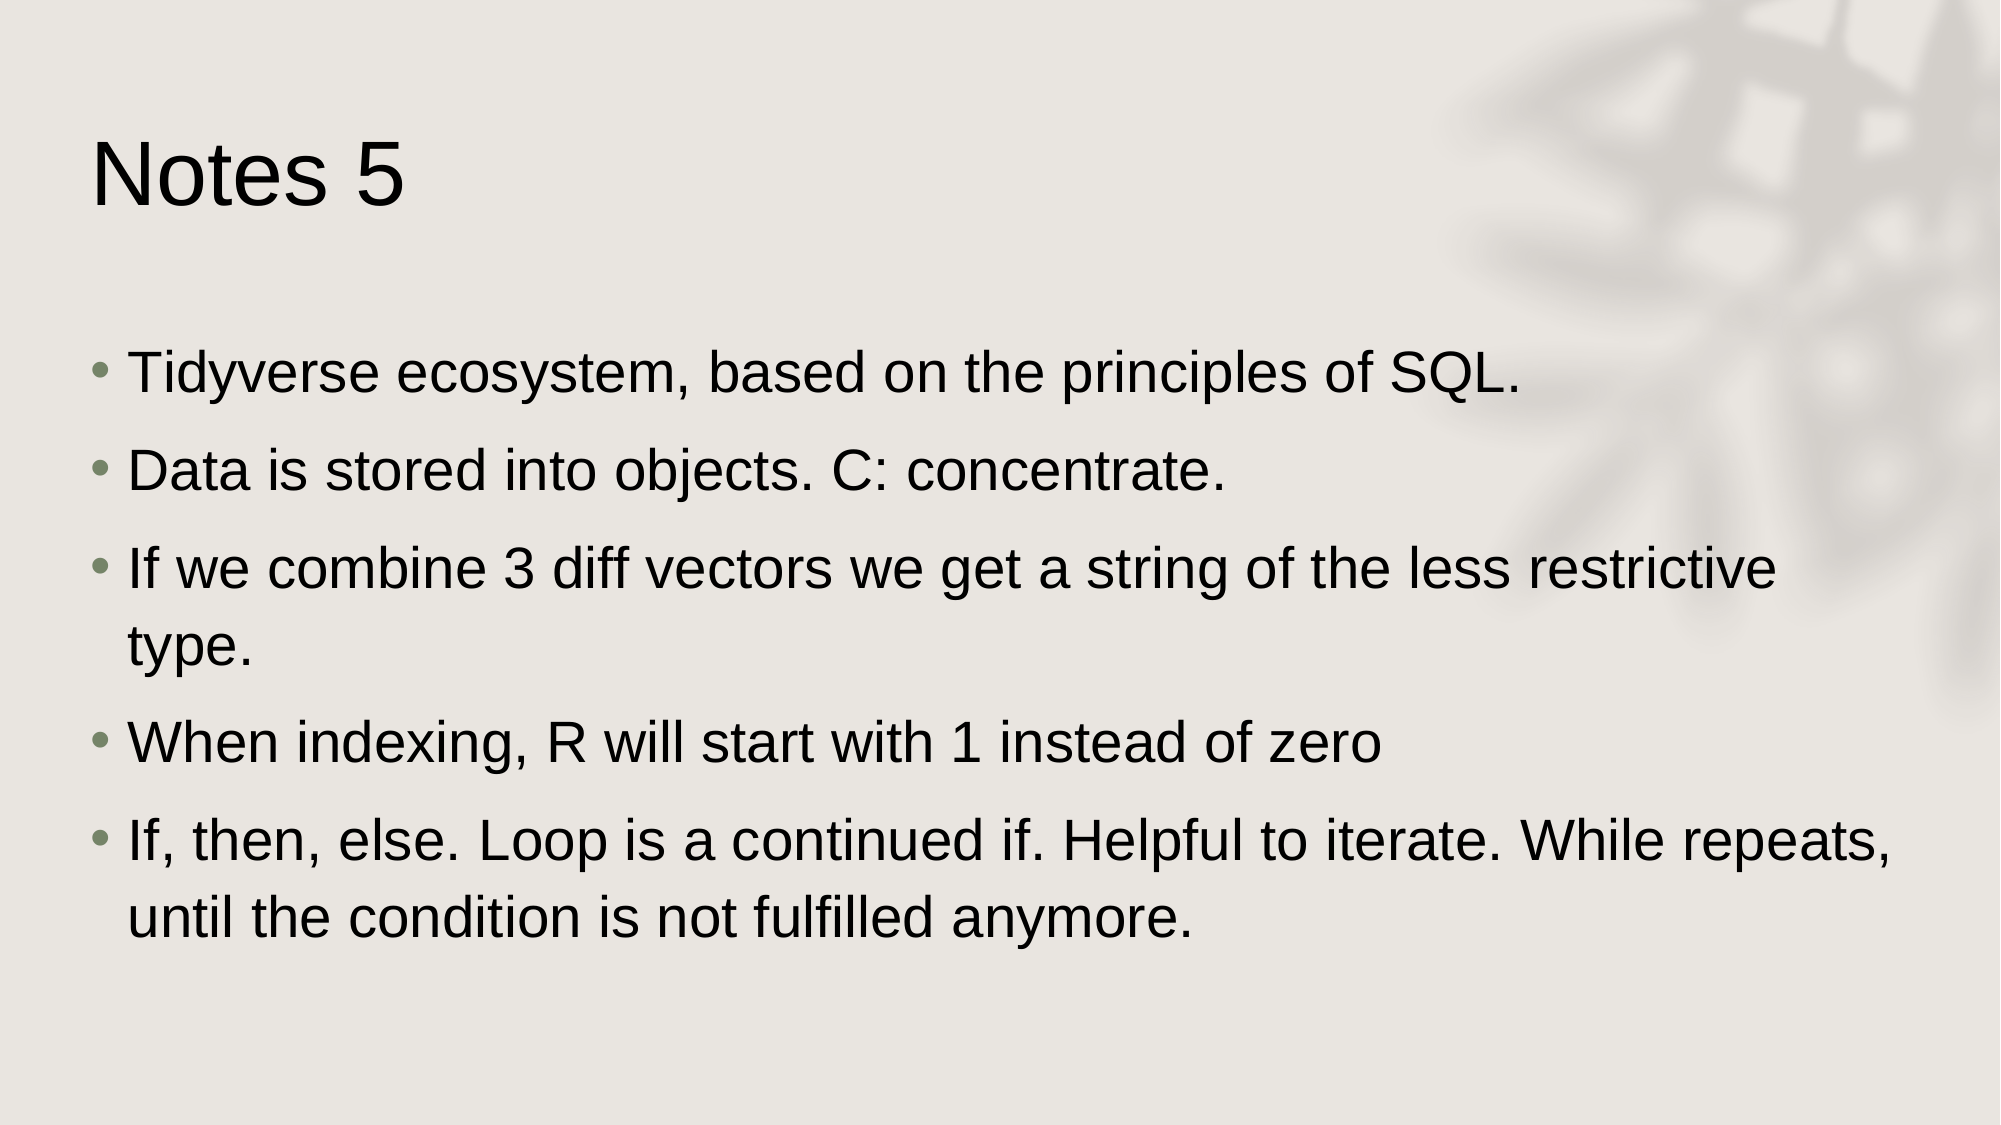

# Notes 5
Tidyverse ecosystem, based on the principles of SQL.
Data is stored into objects. C: concentrate.
If we combine 3 diff vectors we get a string of the less restrictive type.
When indexing, R will start with 1 instead of zero
If, then, else. Loop is a continued if. Helpful to iterate. While repeats, until the condition is not fulfilled anymore.